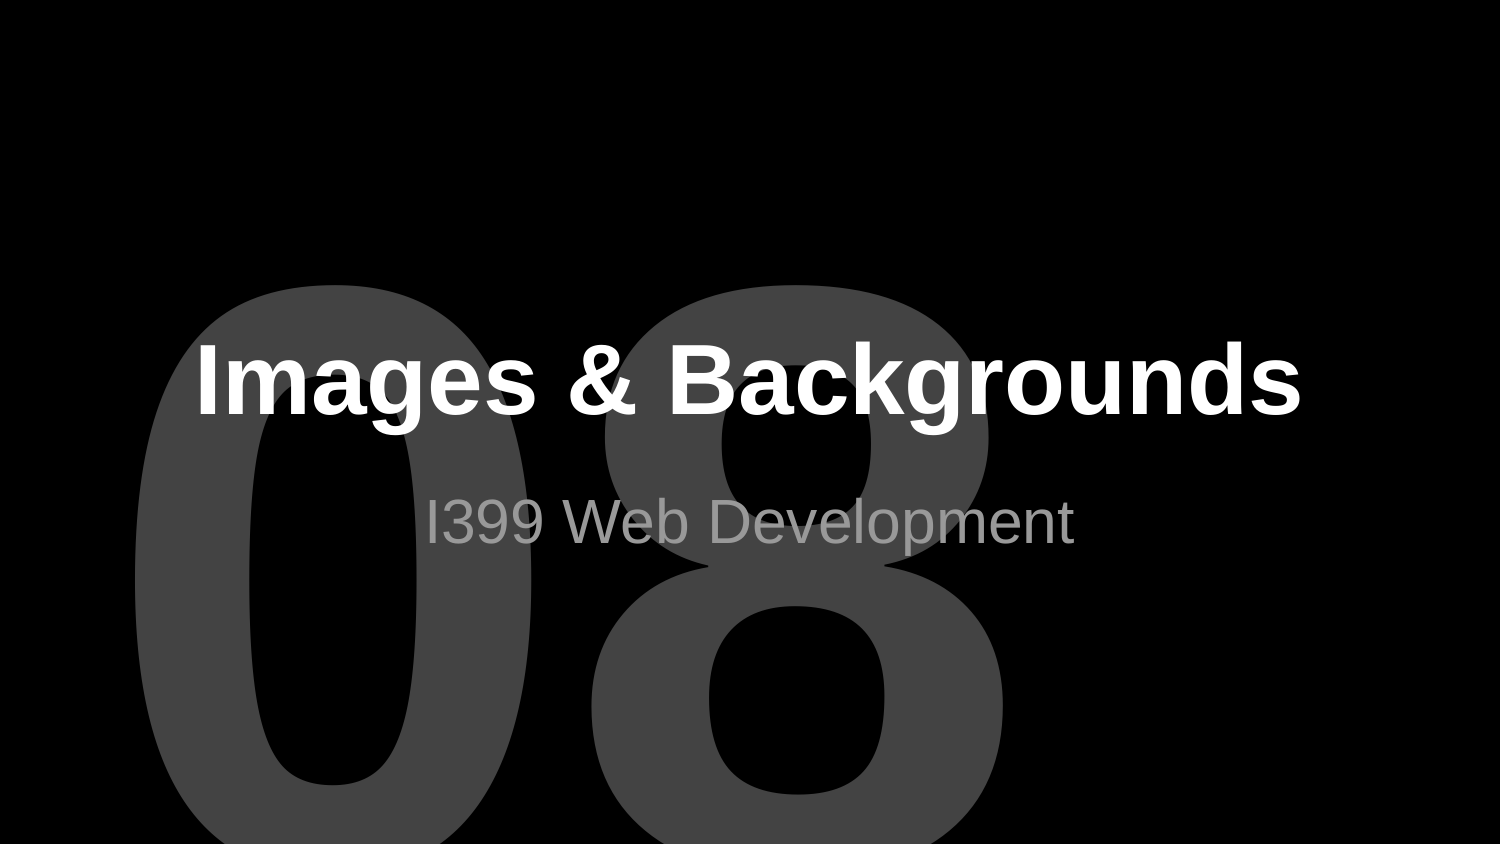

08
# Images & Backgrounds
I399 Web Development